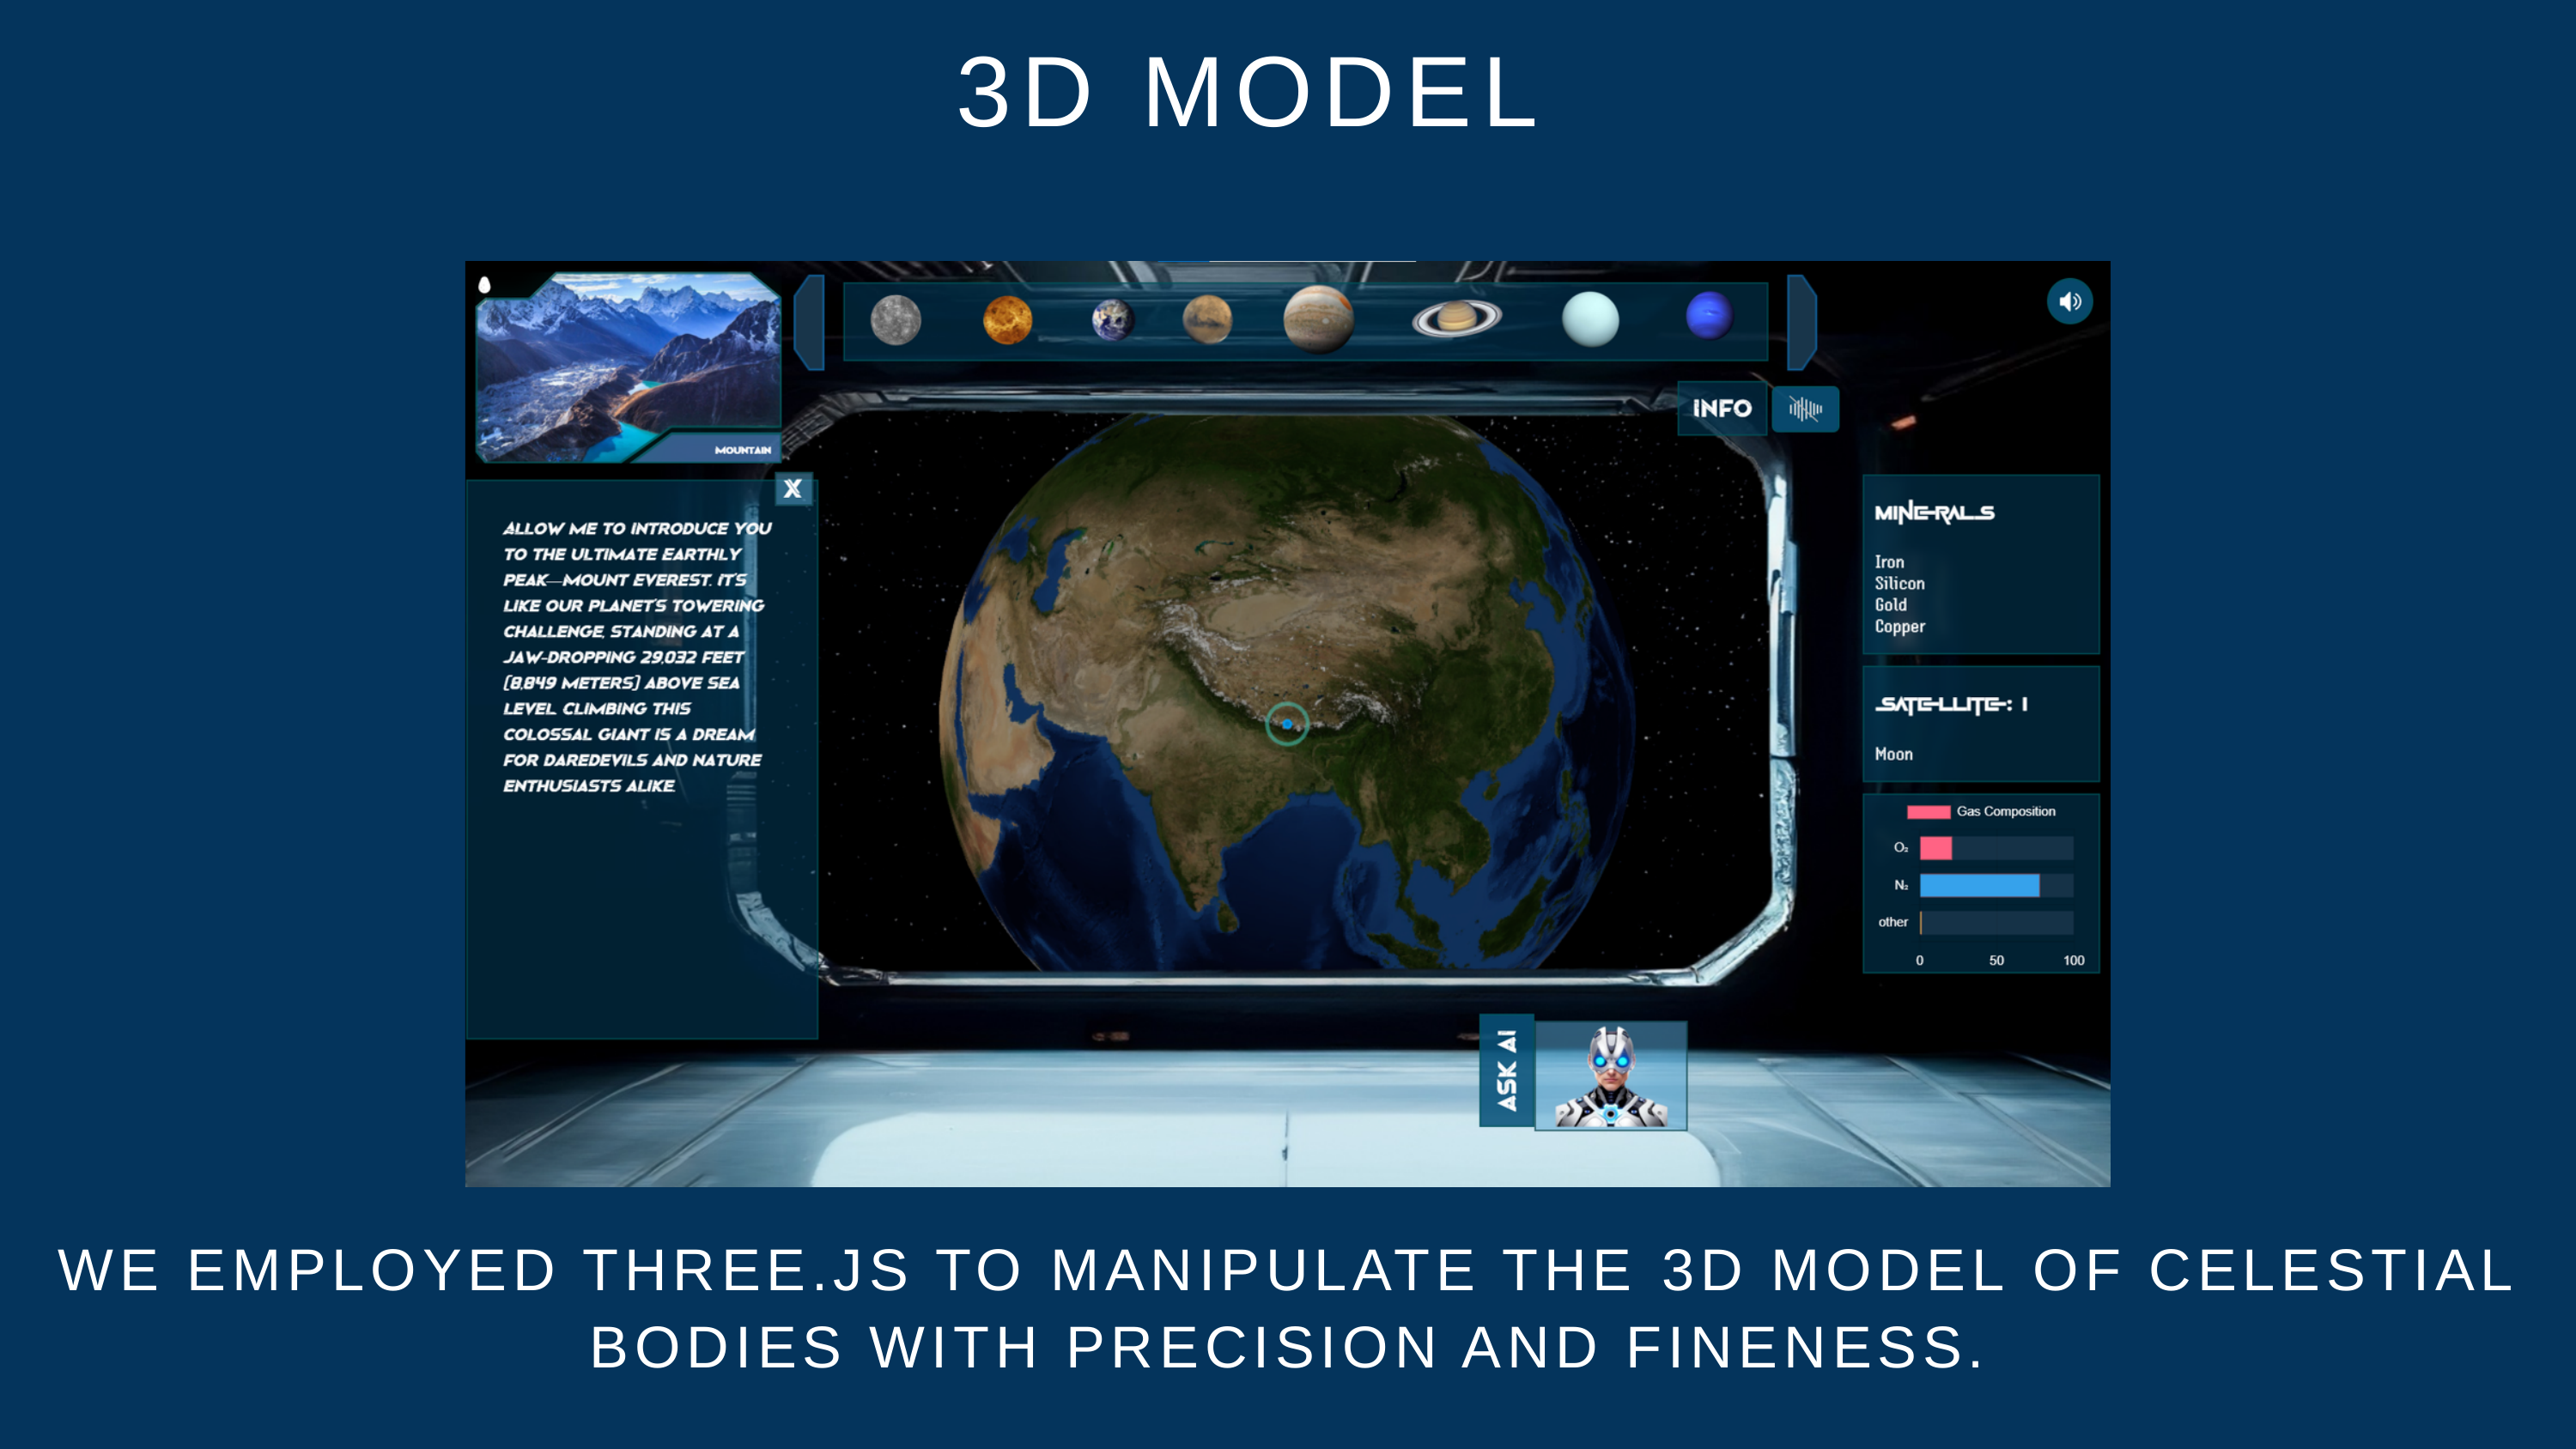

3D MODEL

WE EMPLOYED THREE.JS TO MANIPULATE THE 3D MODEL OF CELESTIAL BODIES WITH PRECISION AND FINENESS.